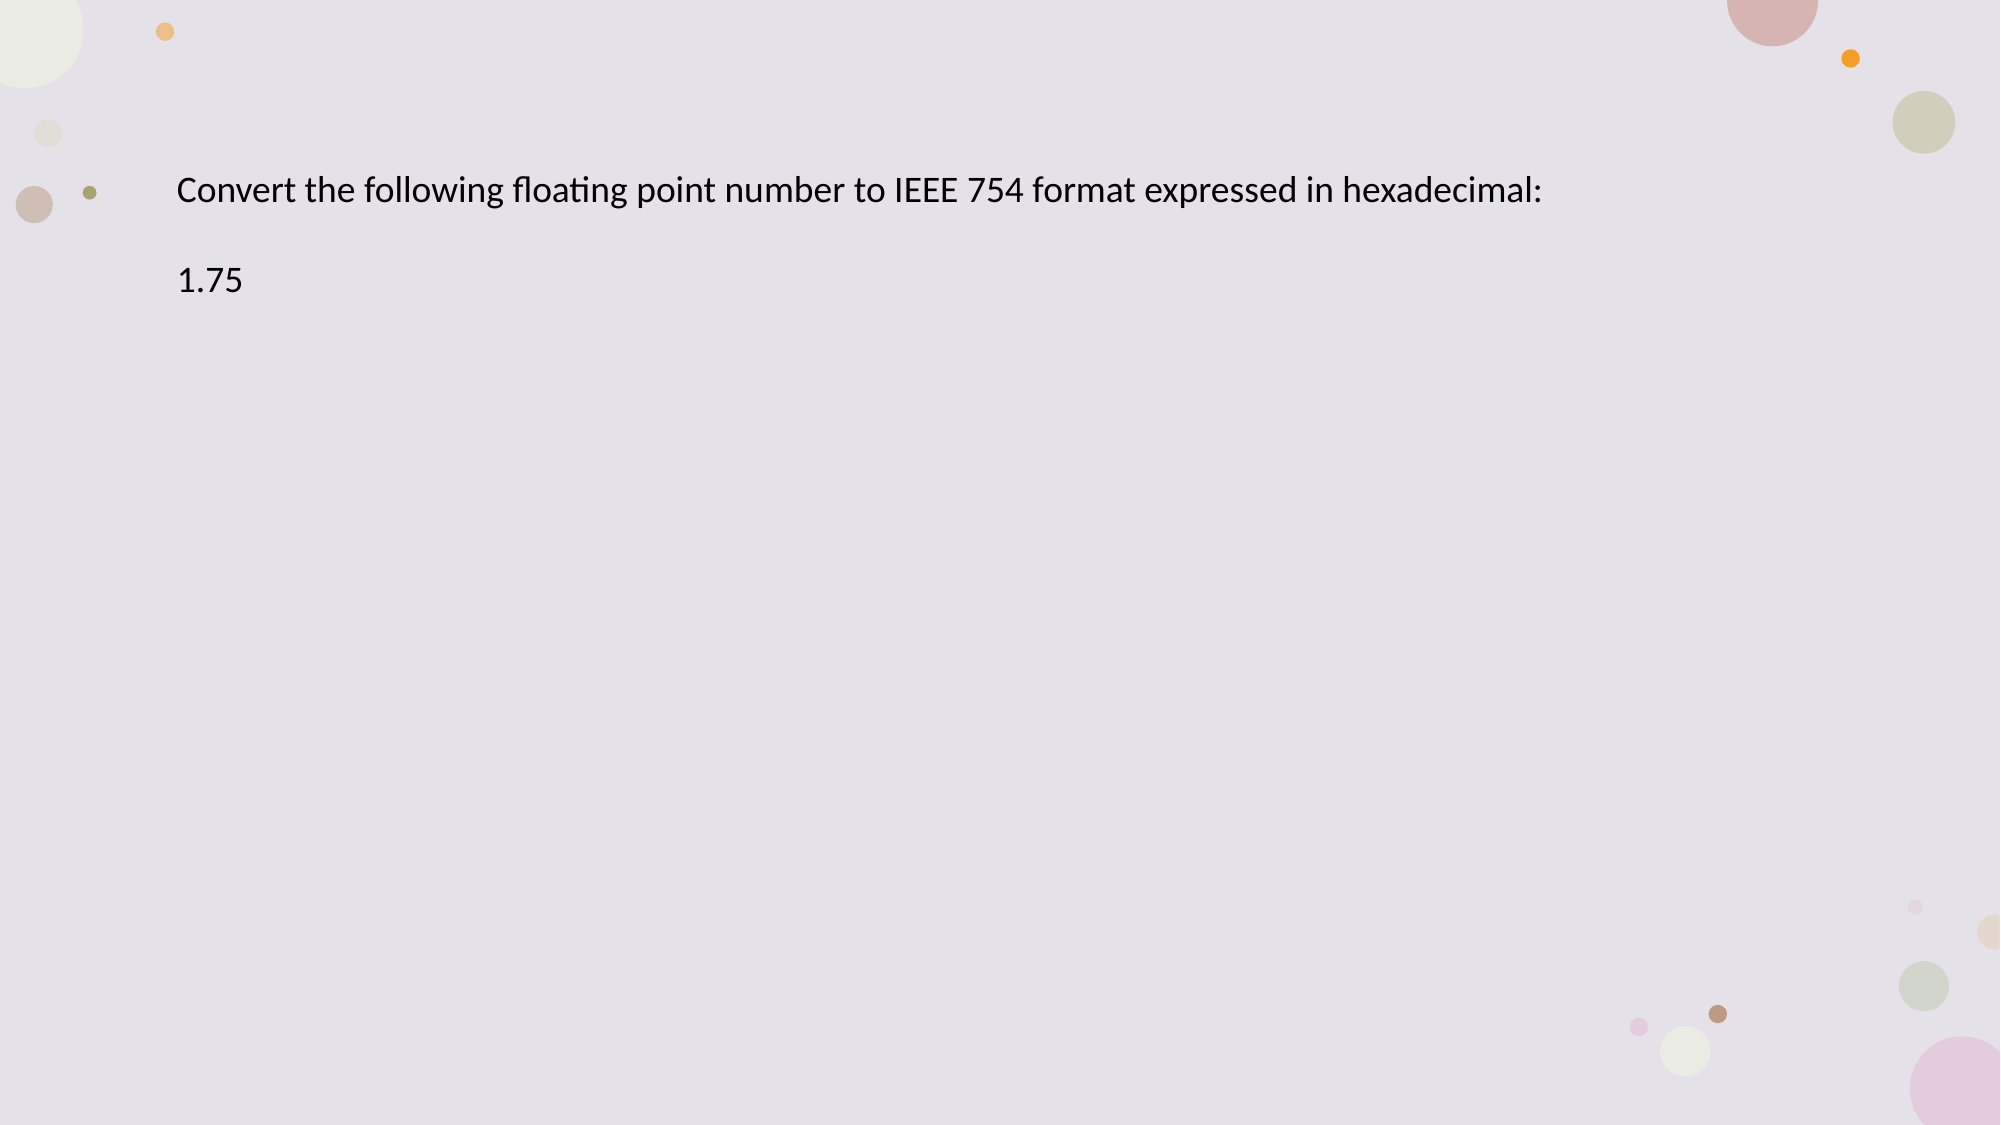

# Example Problem 9 Step 1
Convert the following floating point number to IEEE 754 format expressed in hexadecimal:

1.75